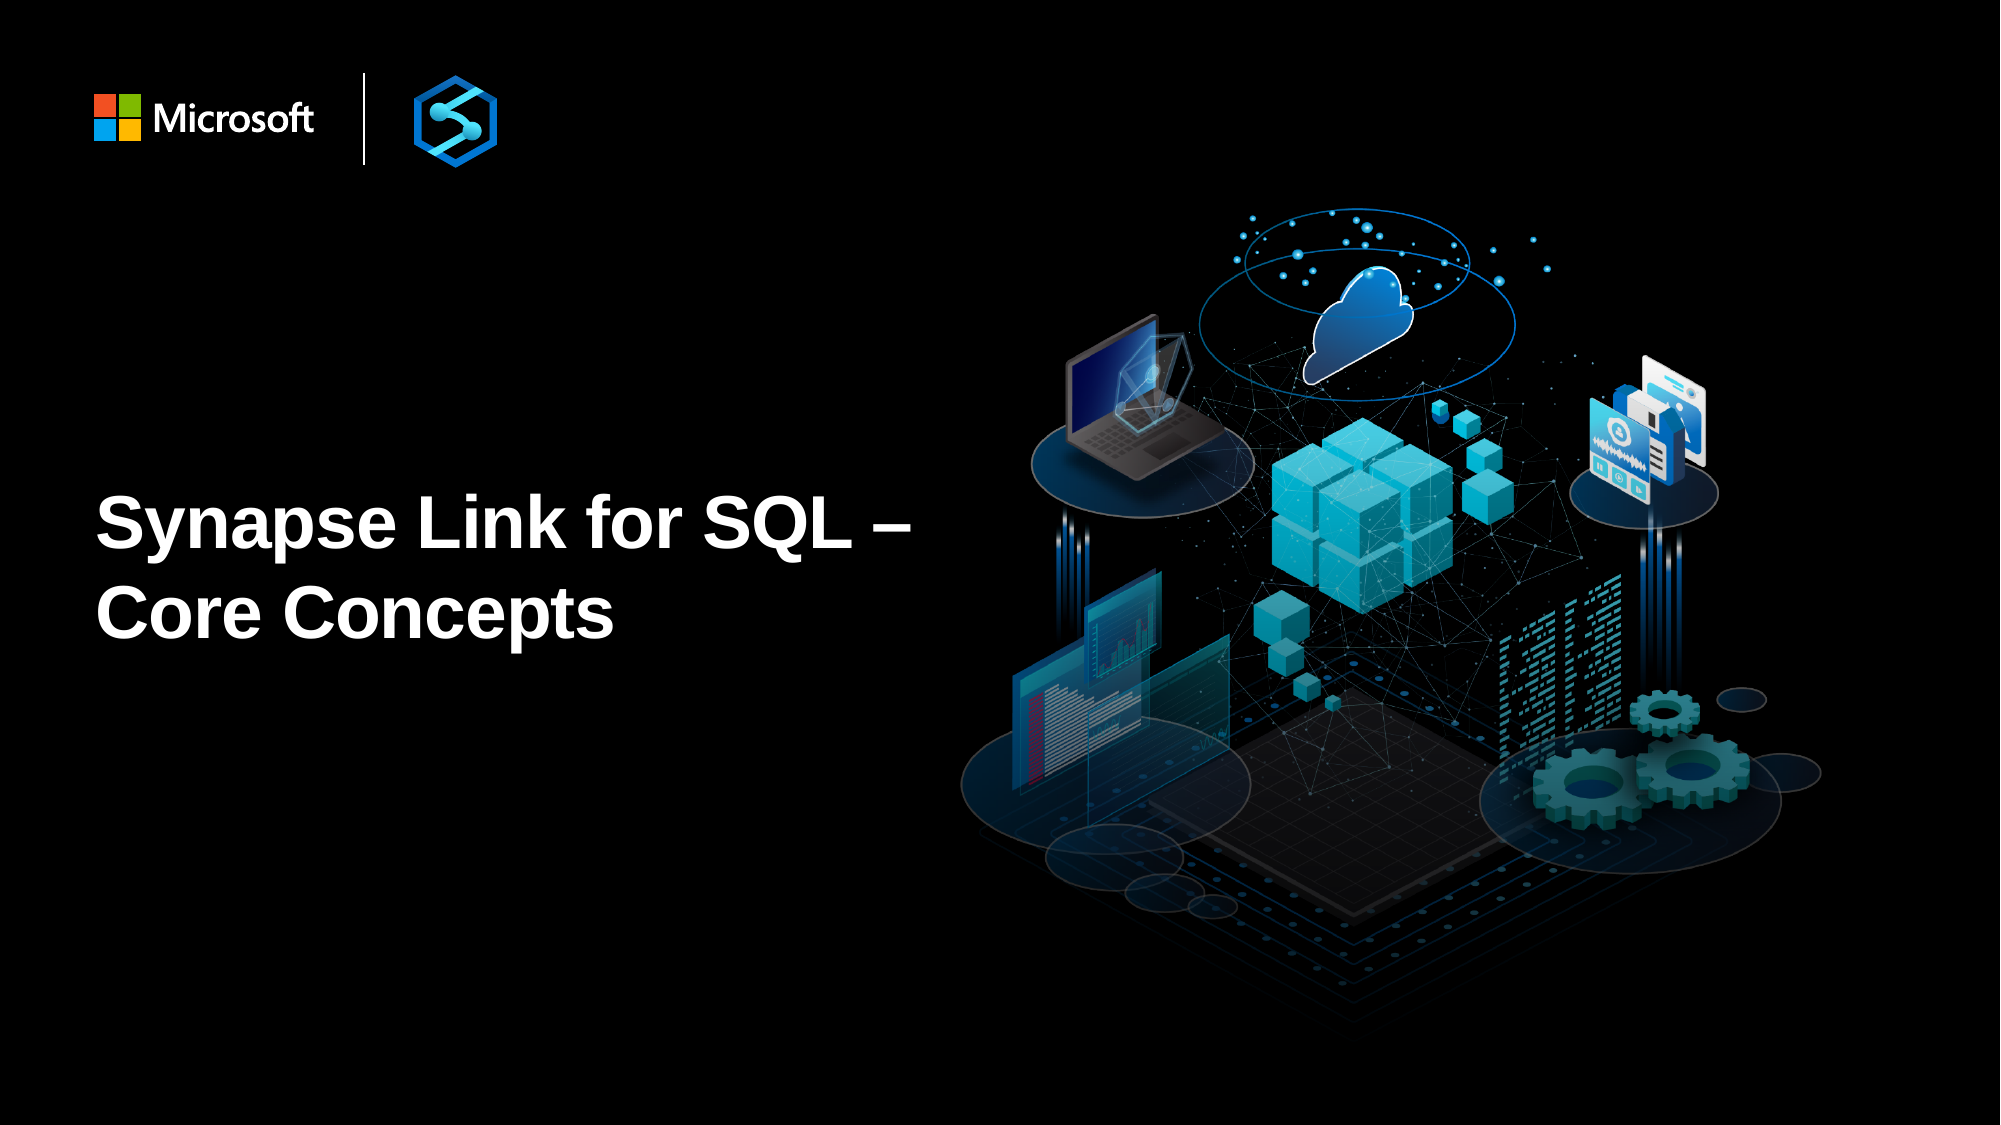

# Synapse Link for SQL – Core Concepts